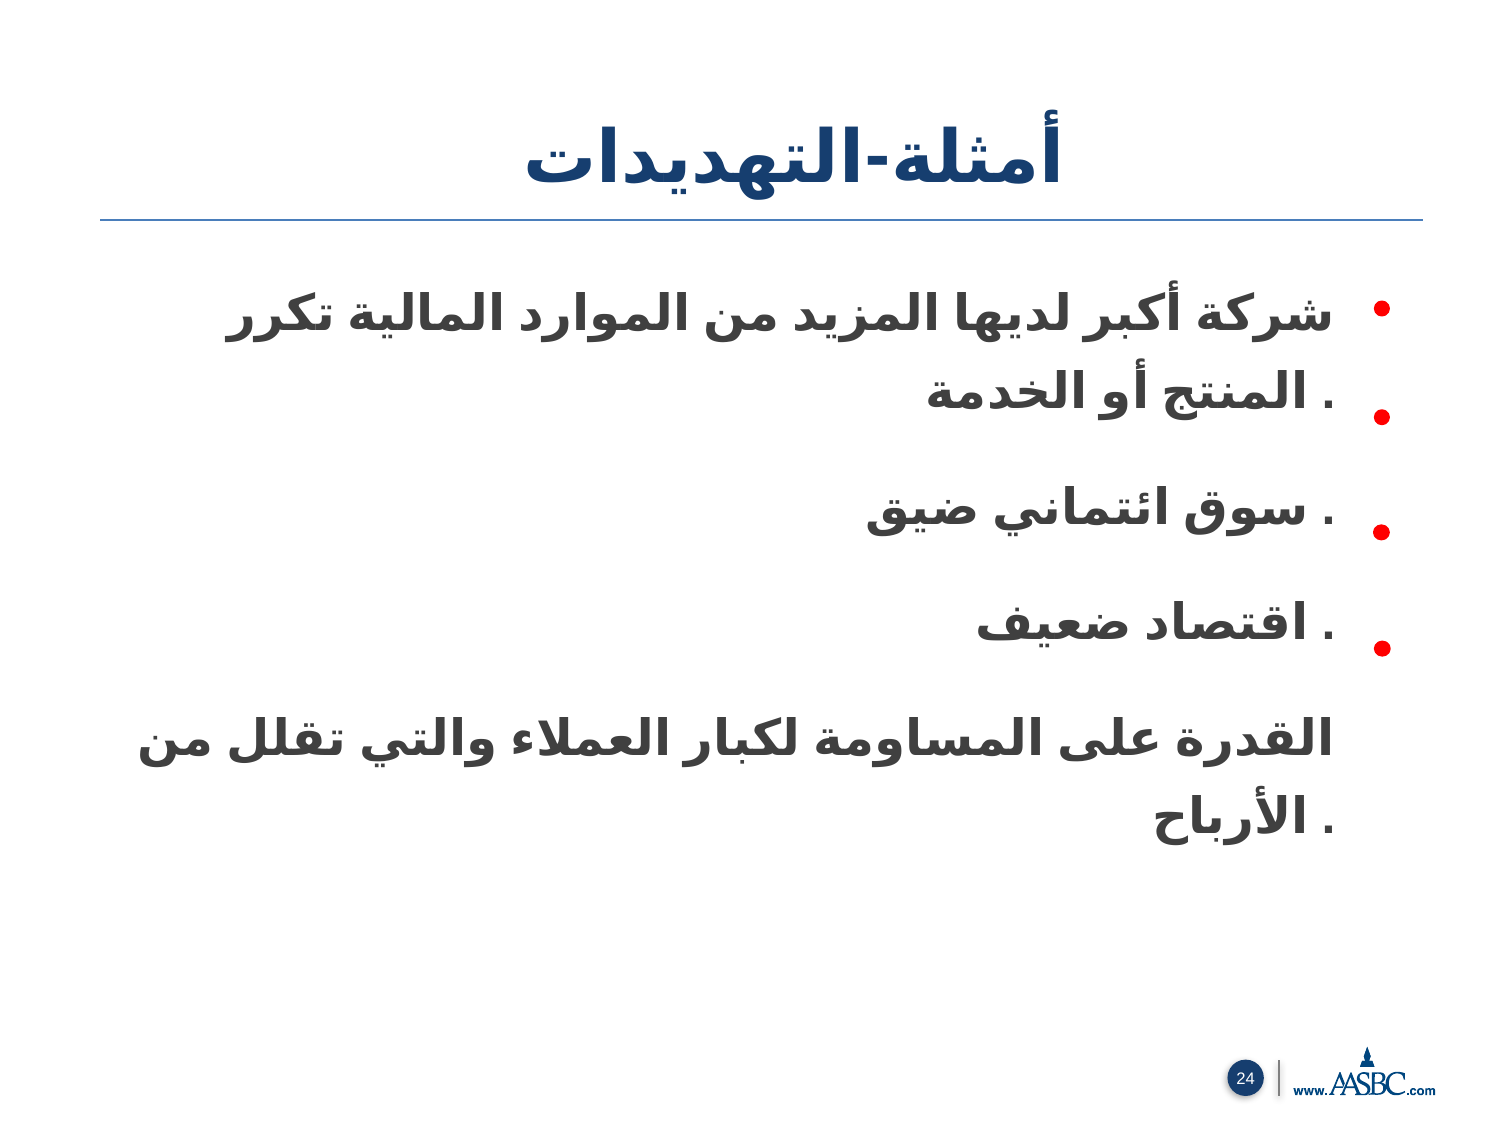

أمثلة-التهديدات
شركة أكبر لديها المزيد من الموارد المالية تكرر المنتج أو الخدمة .
سوق ائتماني ضيق .
اقتصاد ضعيف .
القدرة على المساومة لكبار العملاء والتي تقلل من الأرباح .